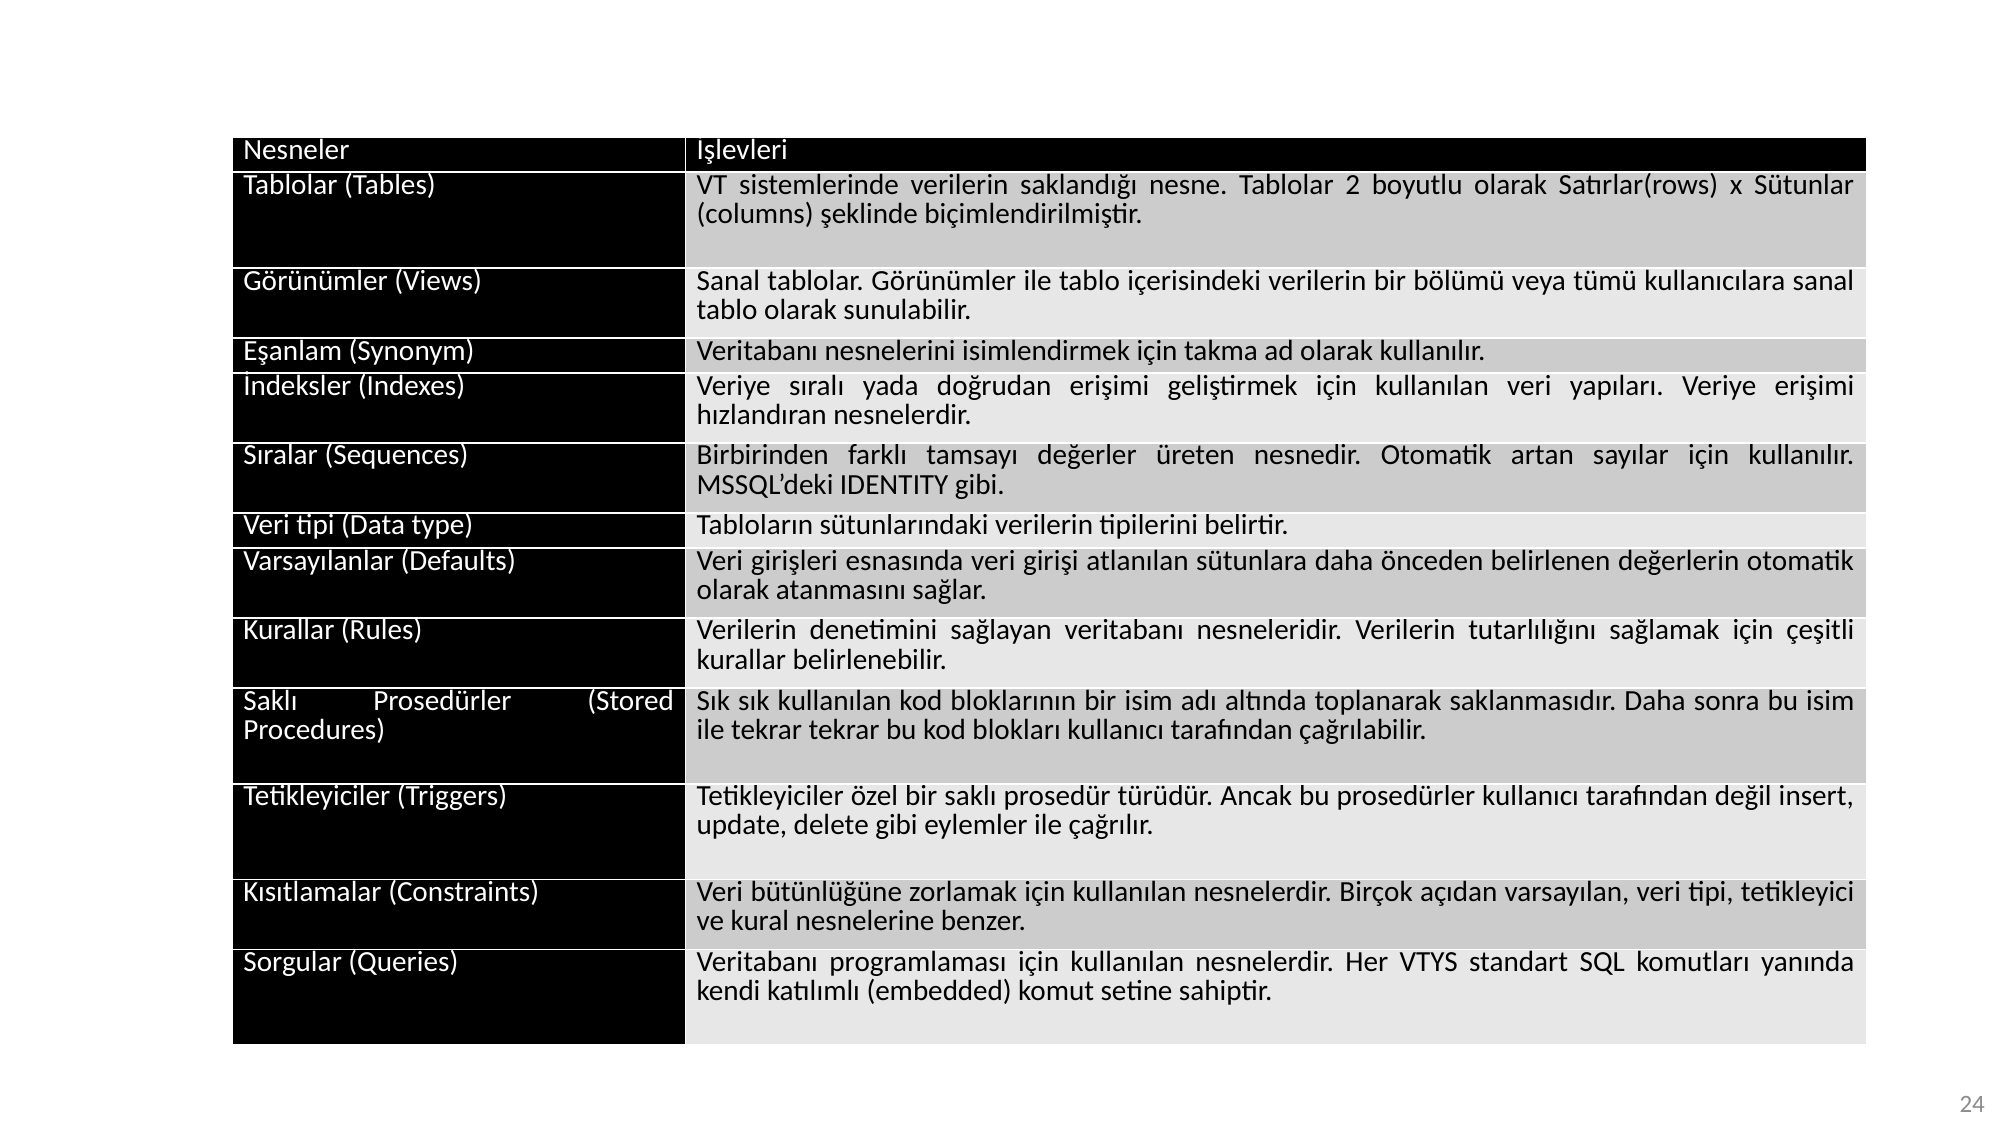

Veritabanı Nesneleri
| Nesneler | İşlevleri |
| --- | --- |
| Tablolar (Tables) | VT sistemlerinde verilerin saklandığı nesne. Tablolar 2 boyutlu olarak Satırlar(rows) x Sütunlar (columns) şeklinde biçimlendirilmiştir. |
| Görünümler (Views) | Sanal tablolar. Görünümler ile tablo içerisindeki verilerin bir bölümü veya tümü kullanıcılara sanal tablo olarak sunulabilir. |
| Eşanlam (Synonym) | Veritabanı nesnelerini isimlendirmek için takma ad olarak kullanılır. |
| İndeksler (Indexes) | Veriye sıralı yada doğrudan erişimi geliştirmek için kullanılan veri yapıları. Veriye erişimi hızlandıran nesnelerdir. |
| Sıralar (Sequences) | Birbirinden farklı tamsayı değerler üreten nesnedir. Otomatik artan sayılar için kullanılır. MSSQL’deki IDENTITY gibi. |
| Veri tipi (Data type) | Tabloların sütunlarındaki verilerin tipilerini belirtir. |
| Varsayılanlar (Defaults) | Veri girişleri esnasında veri girişi atlanılan sütunlara daha önceden belirlenen değerlerin otomatik olarak atanmasını sağlar. |
| Kurallar (Rules) | Verilerin denetimini sağlayan veritabanı nesneleridir. Verilerin tutarlılığını sağlamak için çeşitli kurallar belirlenebilir. |
| Saklı Prosedürler (Stored Procedures) | Sık sık kullanılan kod bloklarının bir isim adı altında toplanarak saklanmasıdır. Daha sonra bu isim ile tekrar tekrar bu kod blokları kullanıcı tarafından çağrılabilir. |
| Tetikleyiciler (Triggers) | Tetikleyiciler özel bir saklı prosedür türüdür. Ancak bu prosedürler kullanıcı tarafından değil insert, update, delete gibi eylemler ile çağrılır. |
| Kısıtlamalar (Constraints) | Veri bütünlüğüne zorlamak için kullanılan nesnelerdir. Birçok açıdan varsayılan, veri tipi, tetikleyici ve kural nesnelerine benzer. |
| Sorgular (Queries) | Veritabanı programlaması için kullanılan nesnelerdir. Her VTYS standart SQL komutları yanında kendi katılımlı (embedded) komut setine sahiptir. |
24